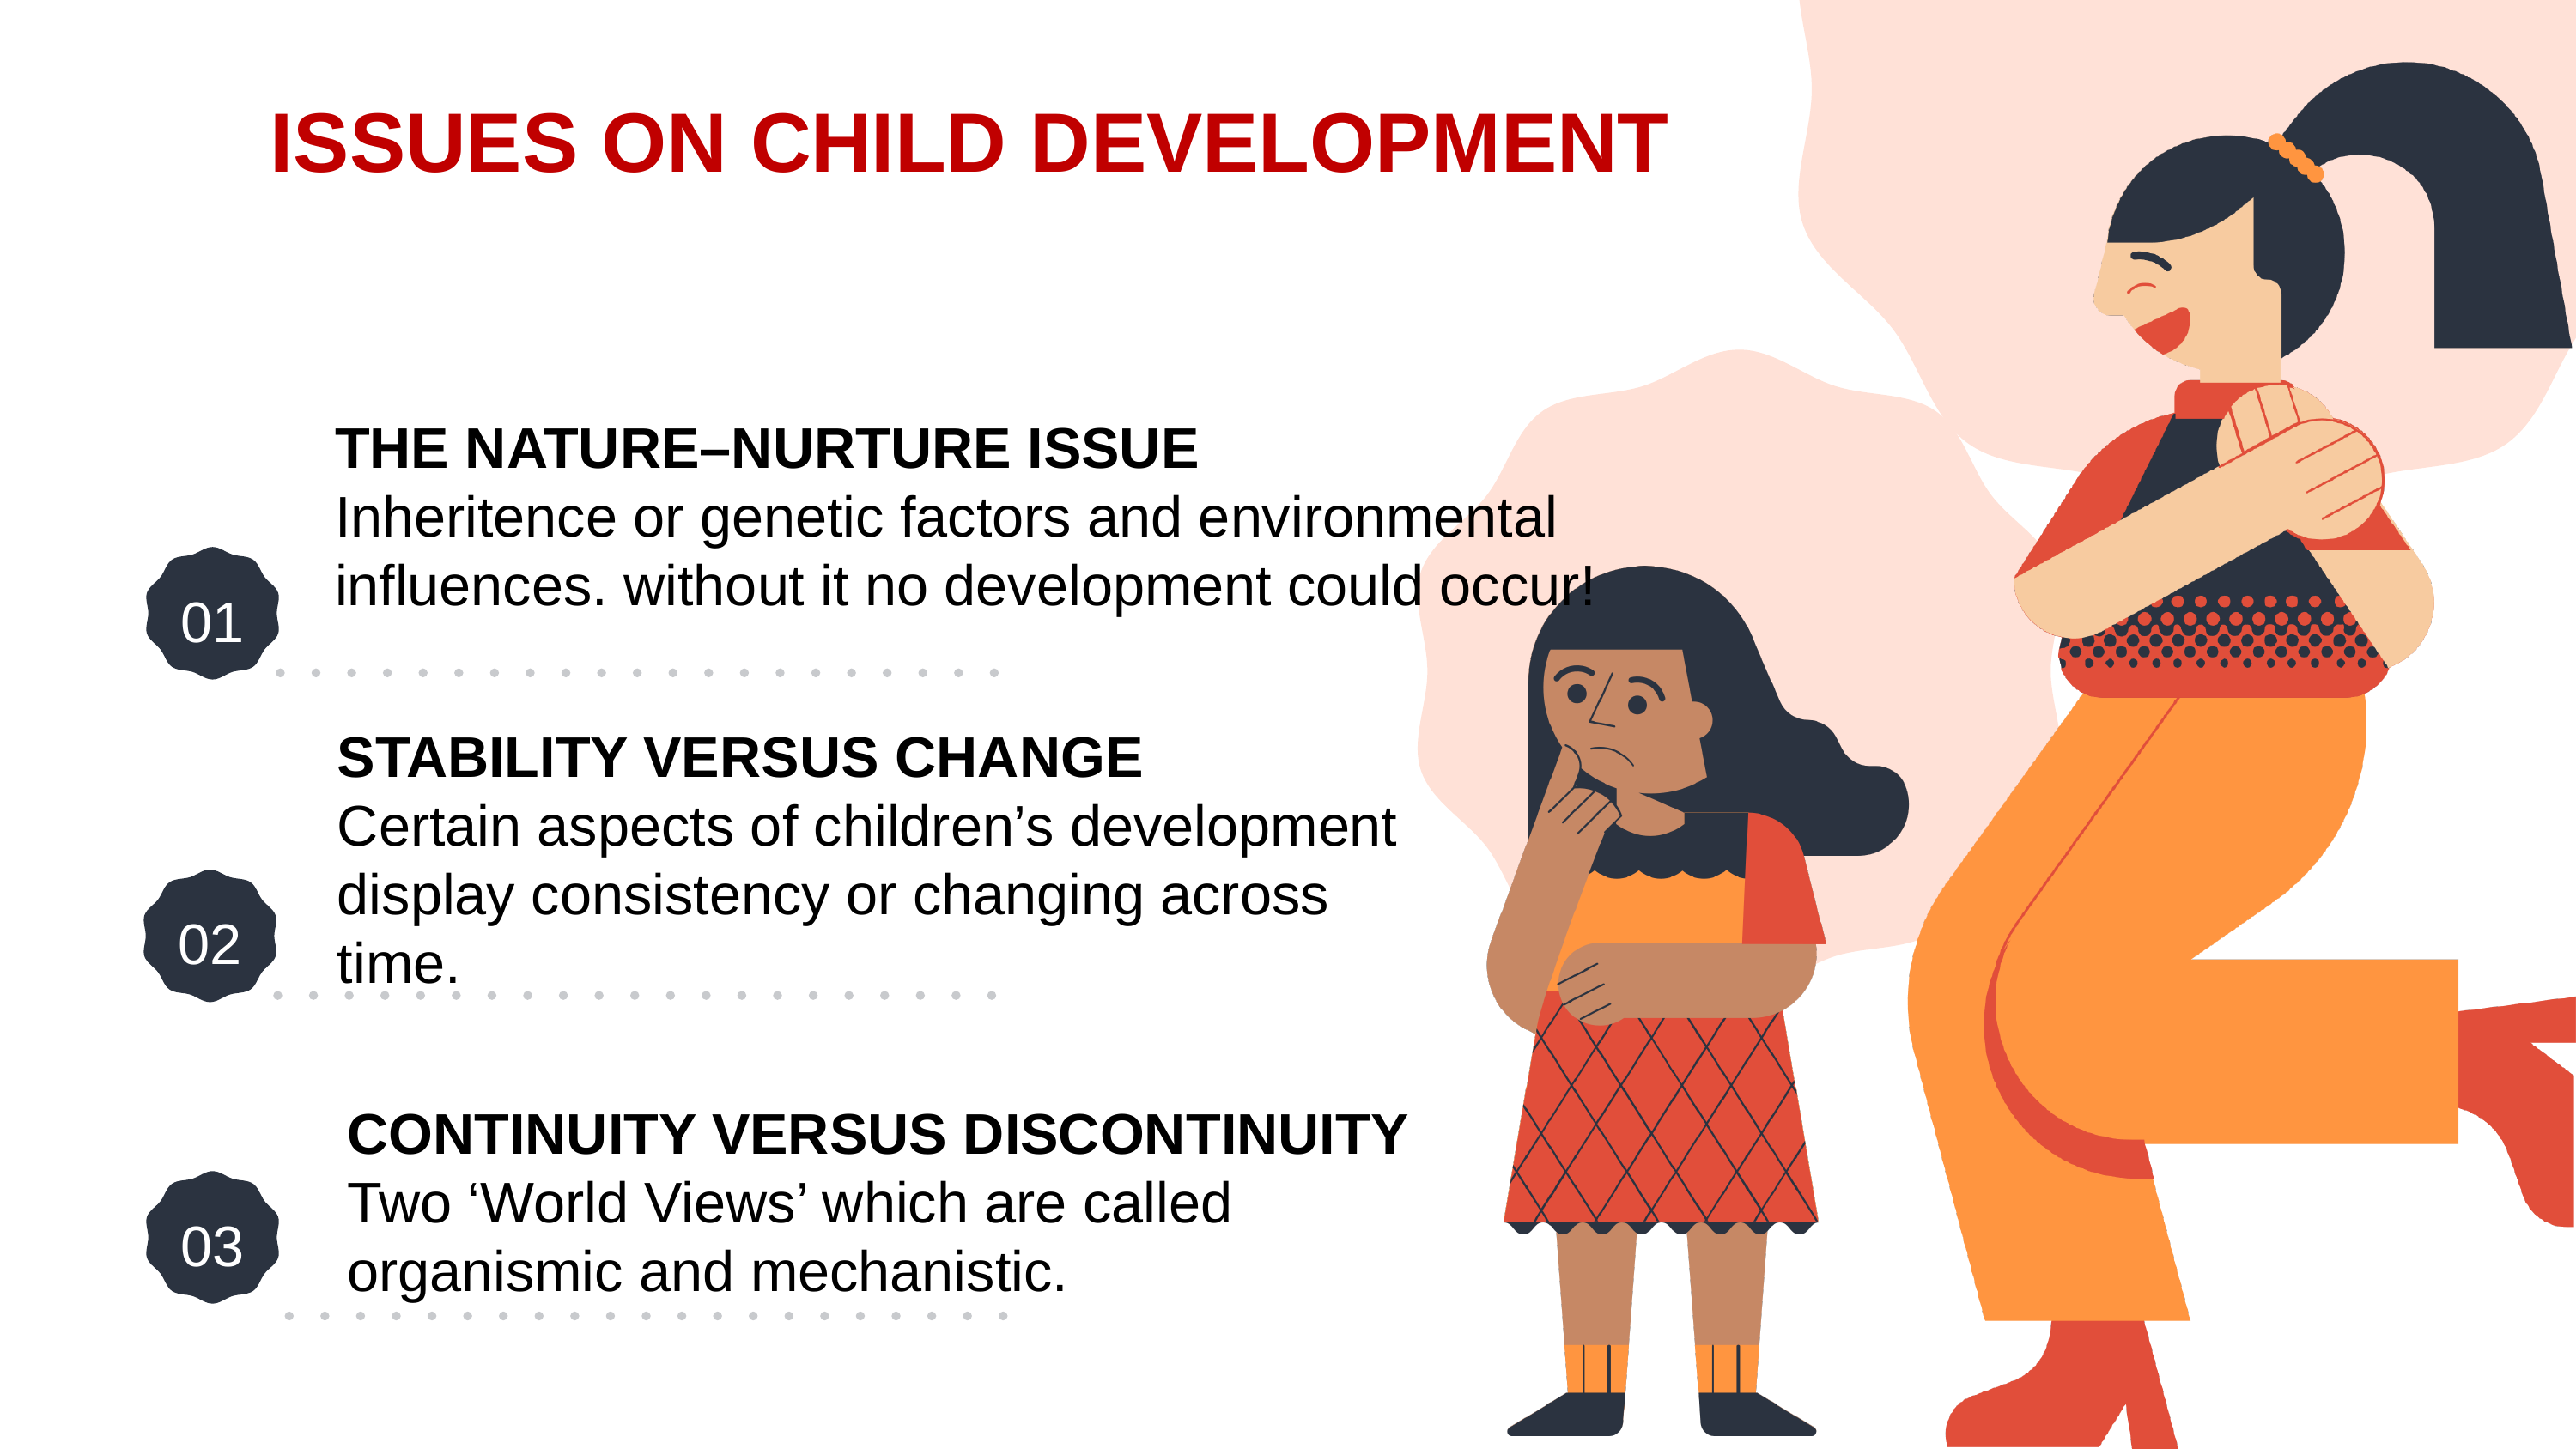

ISSUES ON CHILD DEVELOPMENT

THE NATURE–NURTURE ISSUE
Inheritence or genetic factors and environmental influences. without it no development could occur!

01

STABILITY VERSUS CHANGE
Certain aspects of children’s development display consistency or changing across time.

02
CONTINUITY VERSUS DISCONTINUITY
Two ‘World Views’ which are called organismic and mechanistic.

03